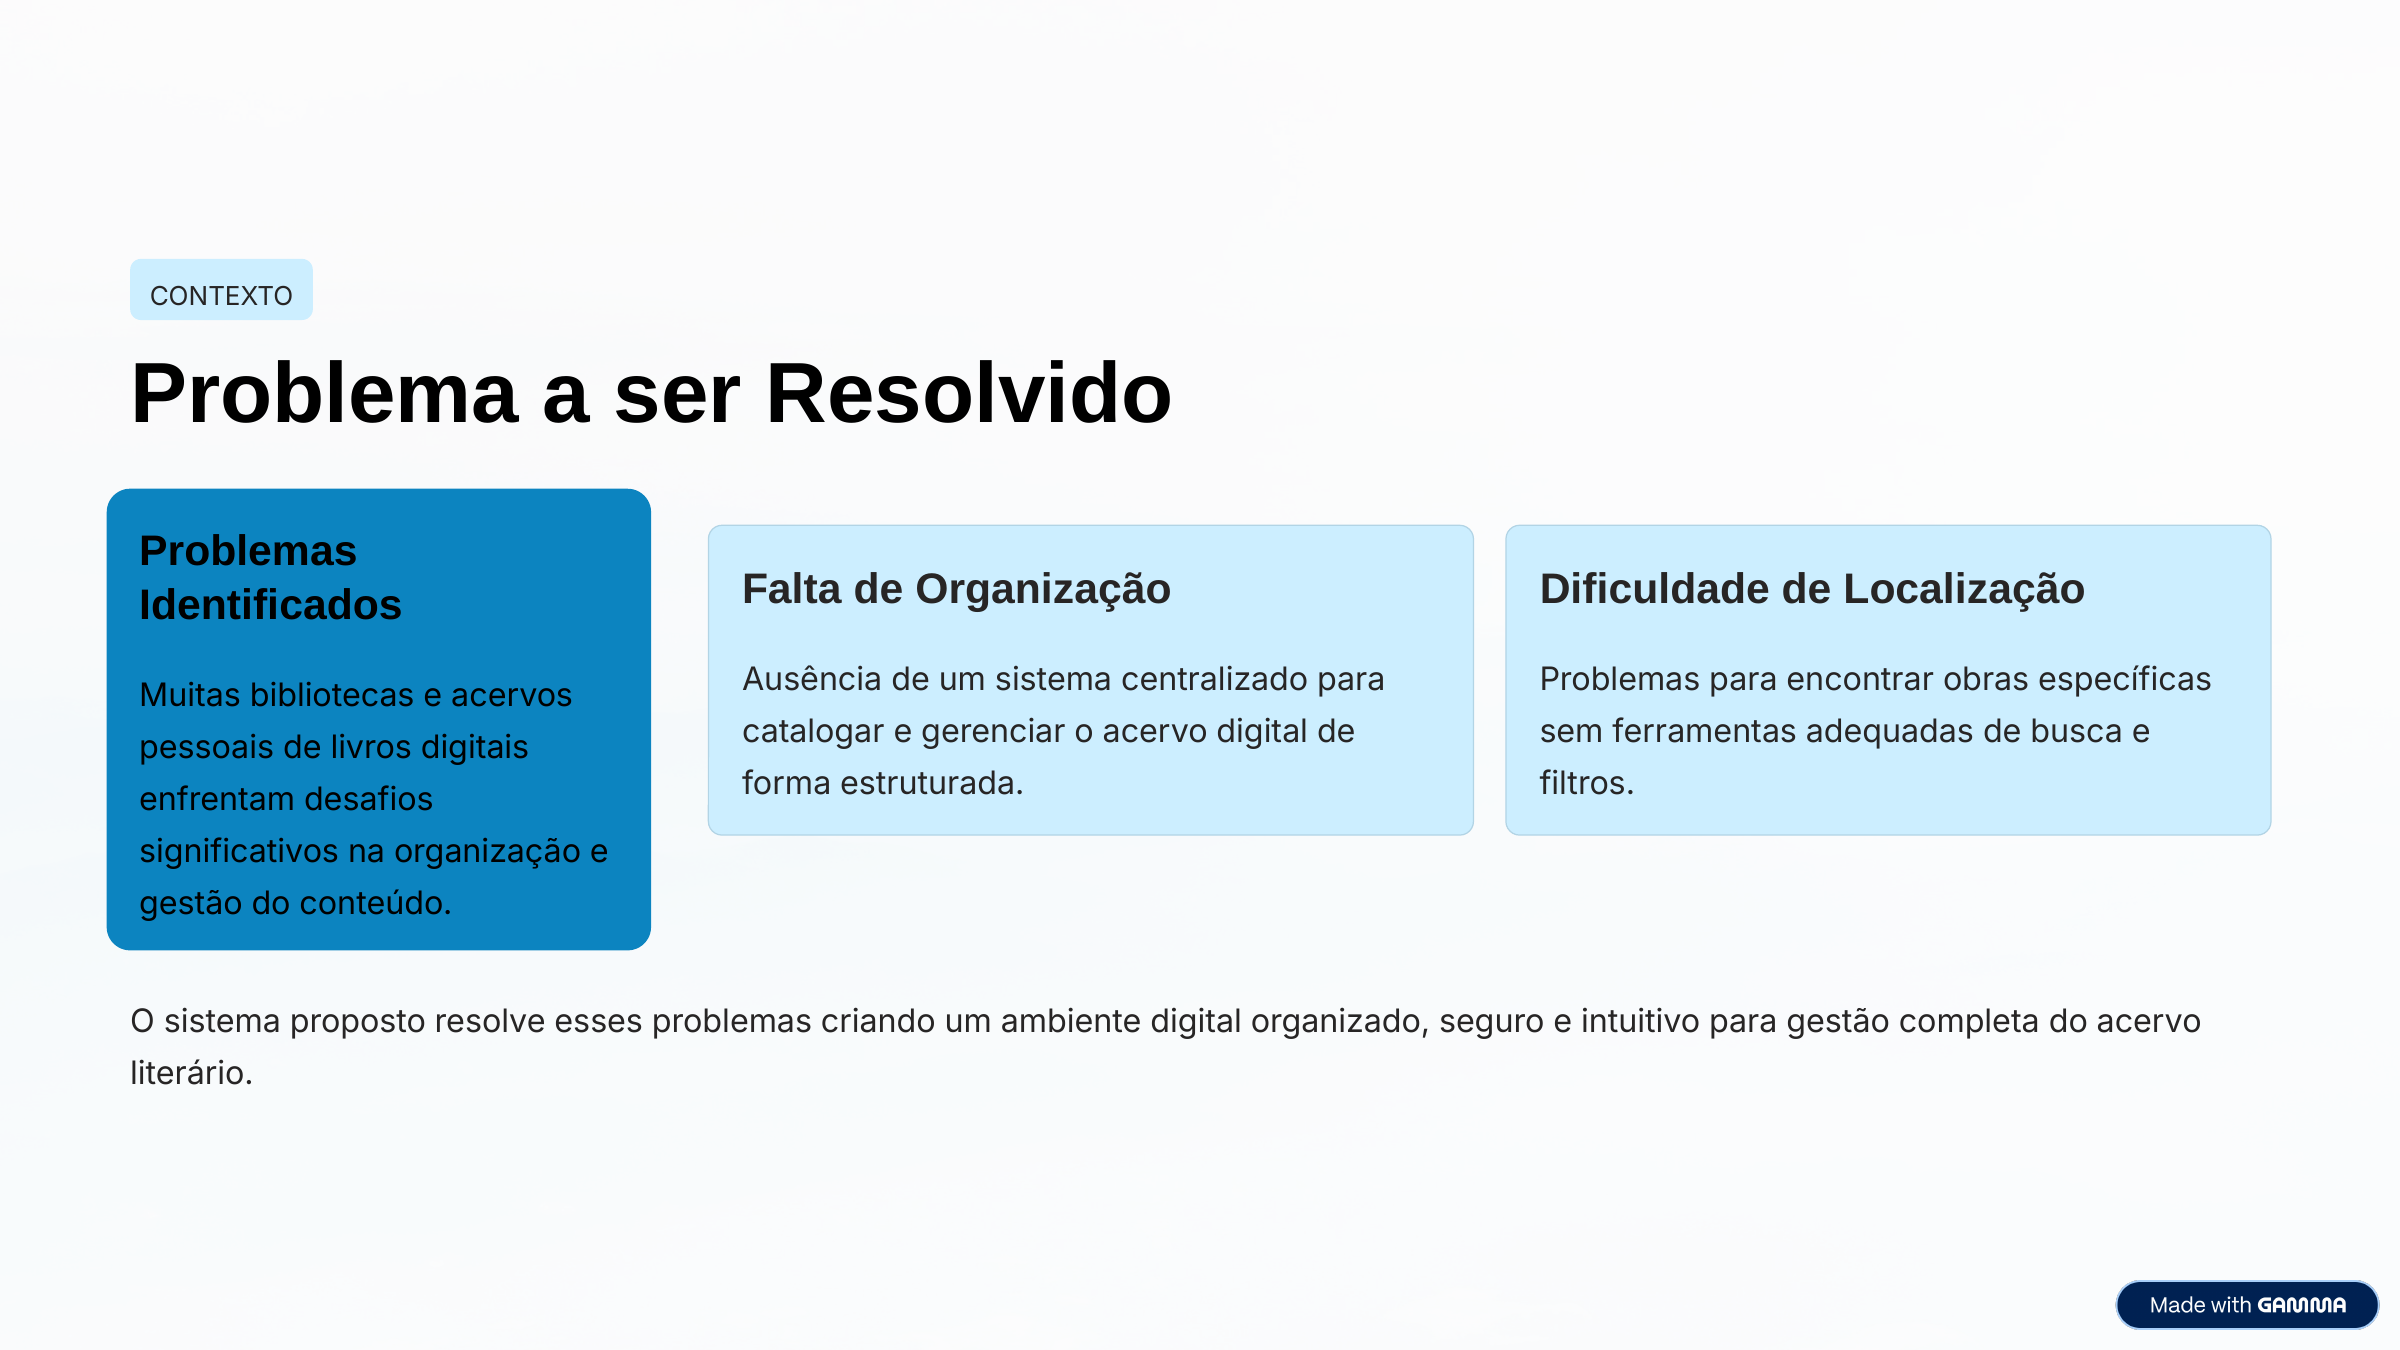

CONTEXTO
Problema a ser Resolvido

Problemas Identificados

Falta de Organização
Dificuldade de Localização
Ausência de um sistema centralizado para catalogar e gerenciar o acervo digital de forma estruturada.
Problemas para encontrar obras específicas sem ferramentas adequadas de busca e filtros.
Muitas bibliotecas e acervos pessoais de livros digitais enfrentam desafios significativos na organização e gestão do conteúdo.
O sistema proposto resolve esses problemas criando um ambiente digital organizado, seguro e intuitivo para gestão completa do acervo literário.